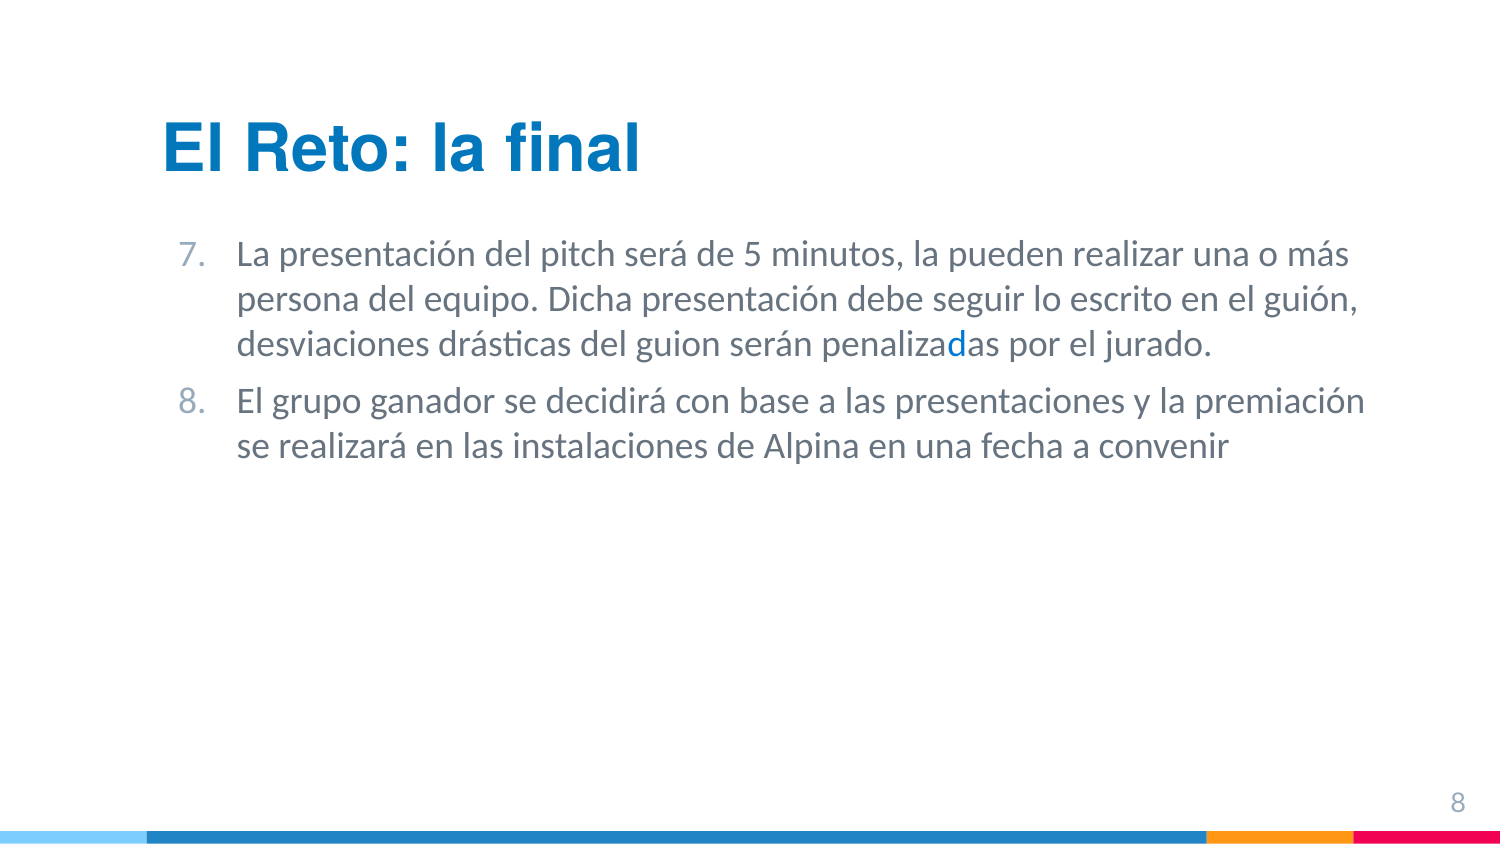

# El Reto: la final
La presentación del pitch será de 5 minutos, la pueden realizar una o más persona del equipo. Dicha presentación debe seguir lo escrito en el guión, desviaciones drásticas del guion serán penalizadas por el jurado.
El grupo ganador se decidirá con base a las presentaciones y la premiación se realizará en las instalaciones de Alpina en una fecha a convenir

8